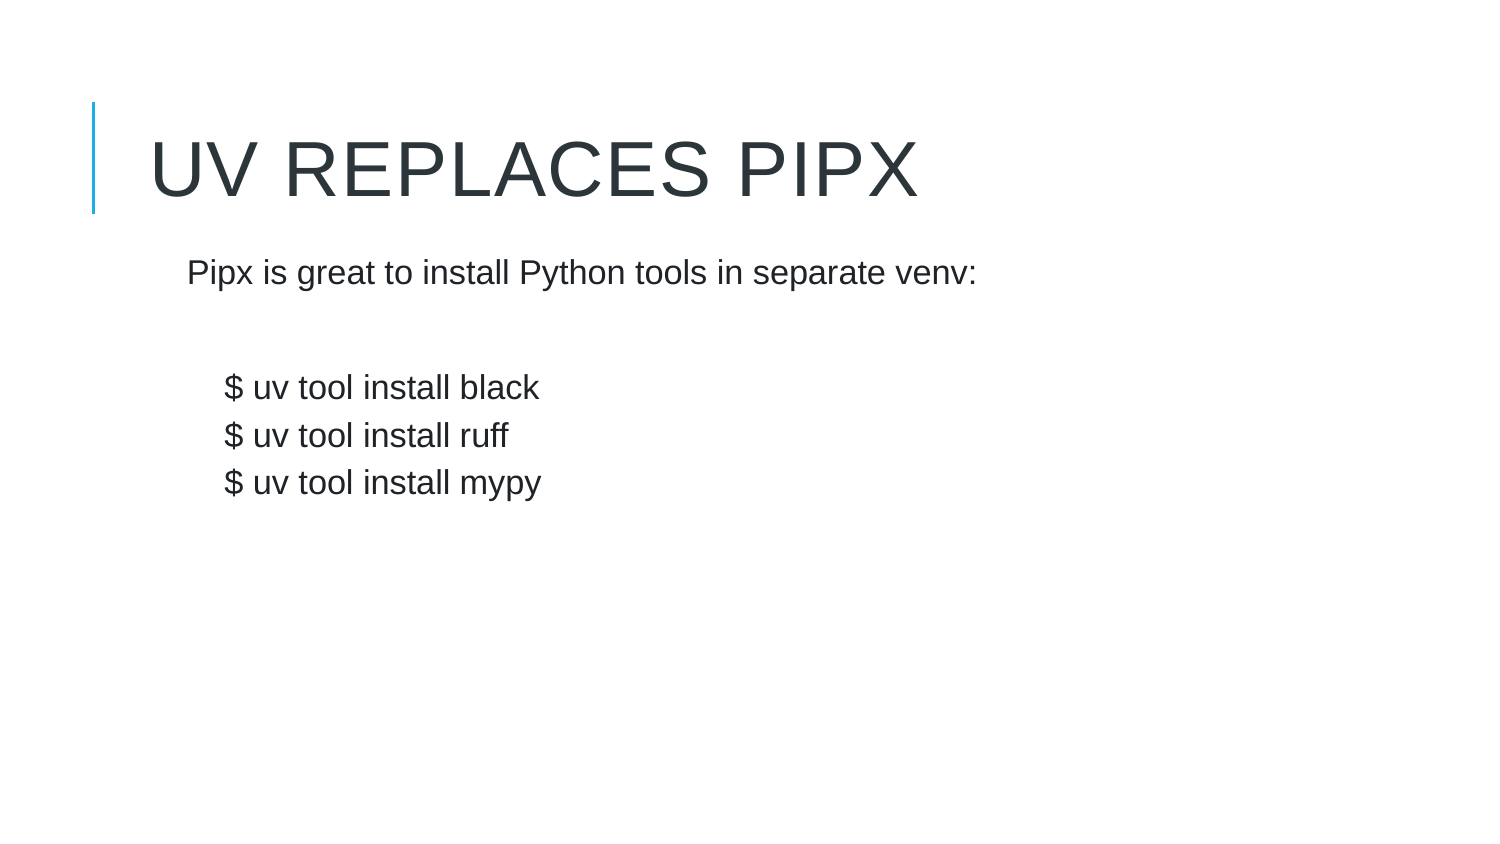

33
UV replaces pipx
Pipx is great to install Python tools in separate venv:
$ uv tool install black
$ uv tool install ruff
$ uv tool install mypy